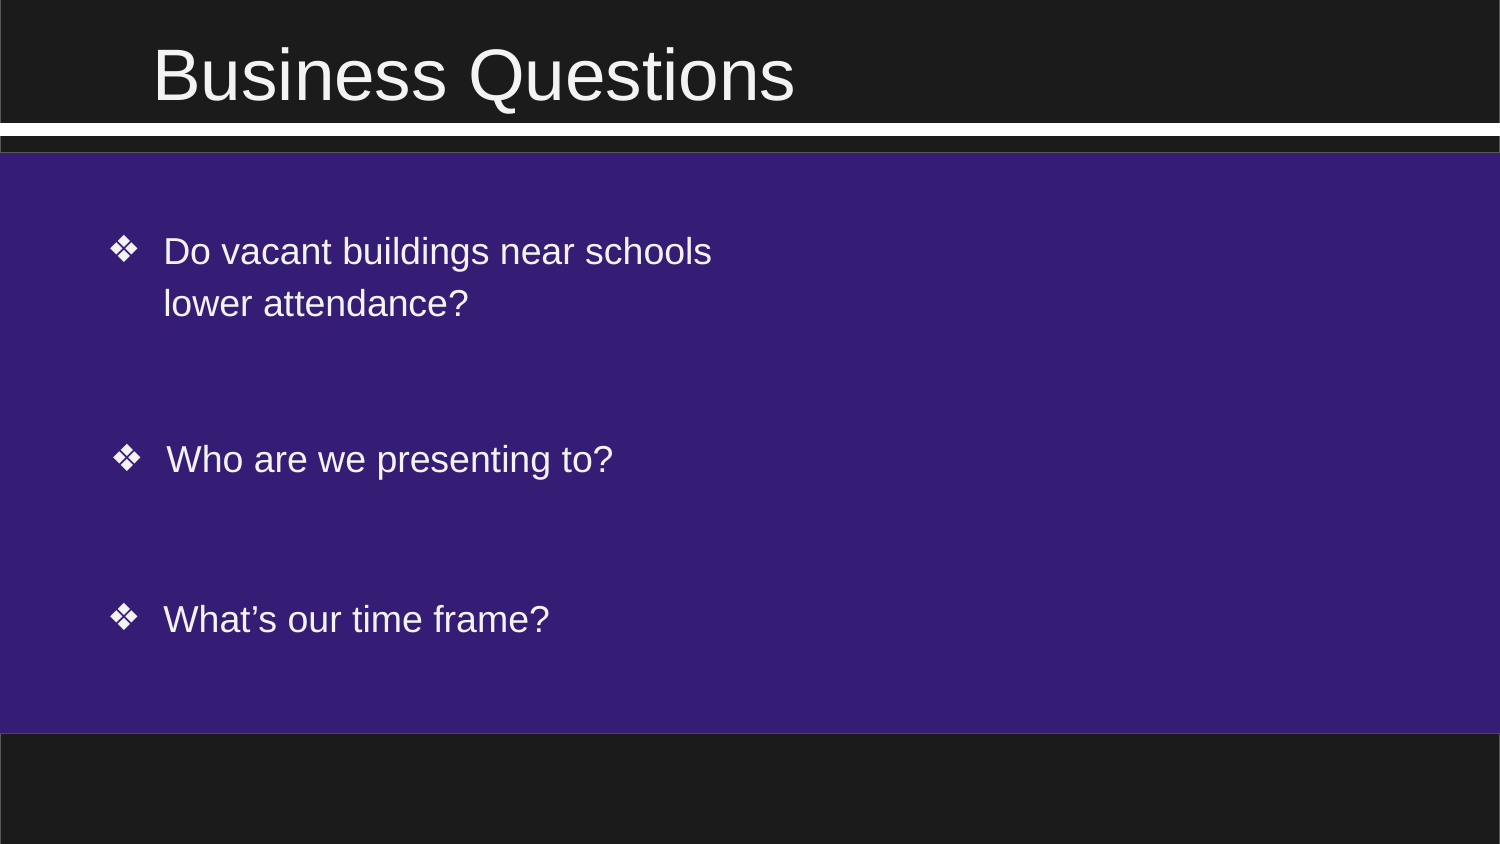

Business Questions

Do vacant buildings near schools lower attendance?
Who are we presenting to?

What’s our time frame?